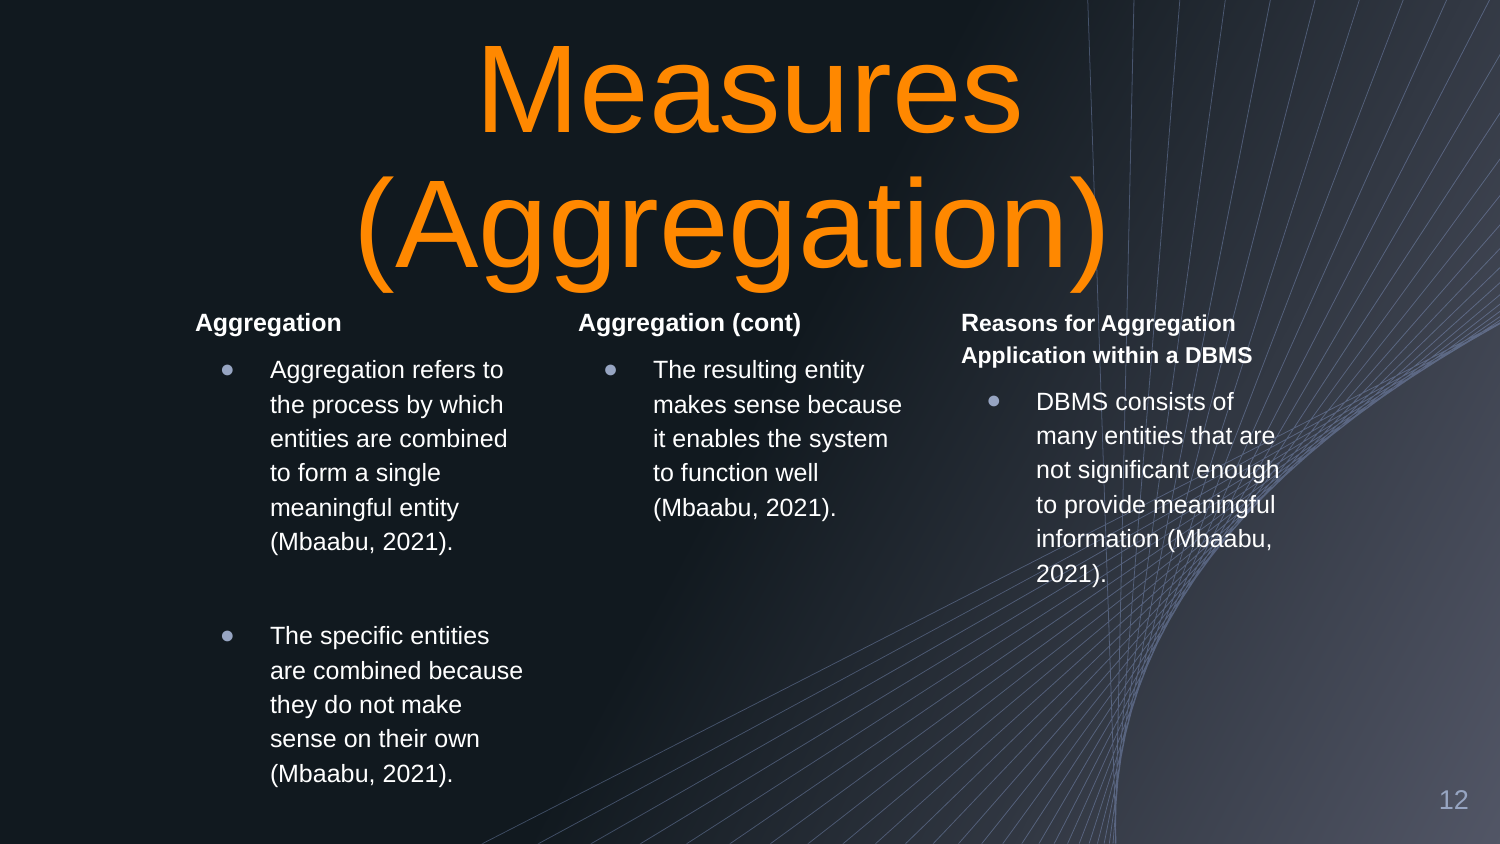

# Concerns &  Measures (Aggregation)
Aggregation
Aggregation refers to the process by which entities are combined to form a single meaningful entity (Mbaabu, 2021).

The specific entities are combined because they do not make sense on their own (Mbaabu, 2021).

Aggregation (cont)
The resulting entity makes sense because it enables the system to function well (Mbaabu, 2021).

Reasons for Aggregation Application within a DBMS
DBMS consists of many entities that are not significant enough to provide meaningful information (Mbaabu, 2021).

12